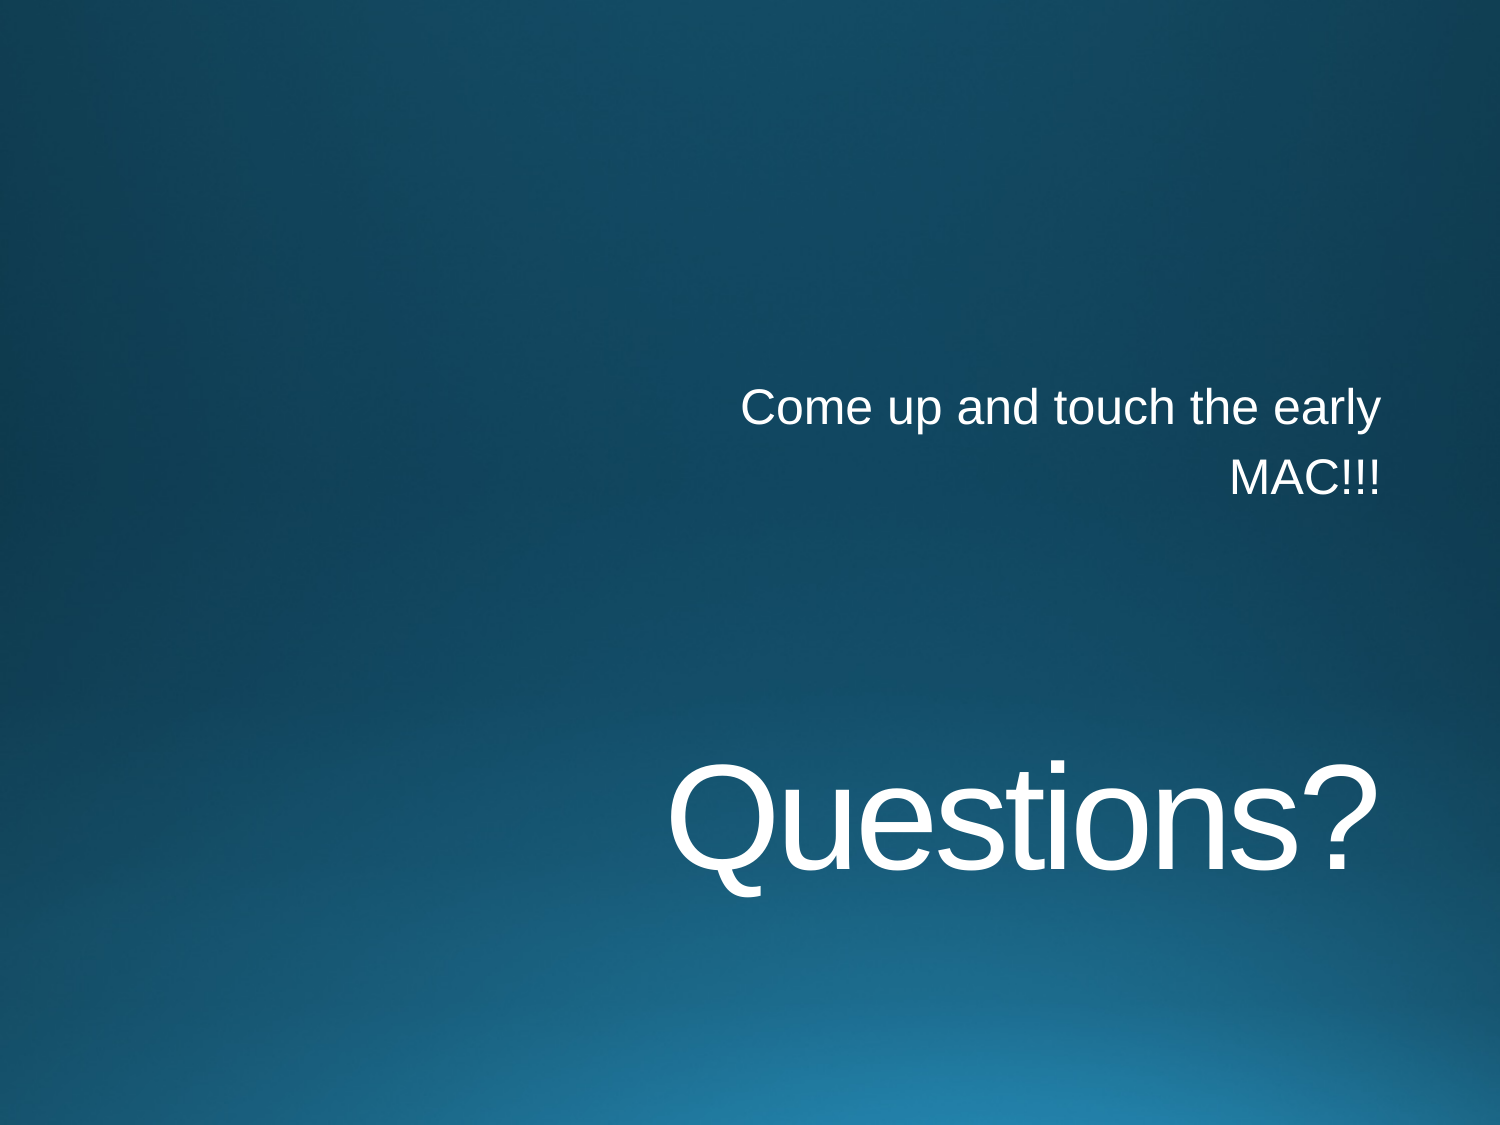

Come up and touch the early
MAC!!!
# Questions?